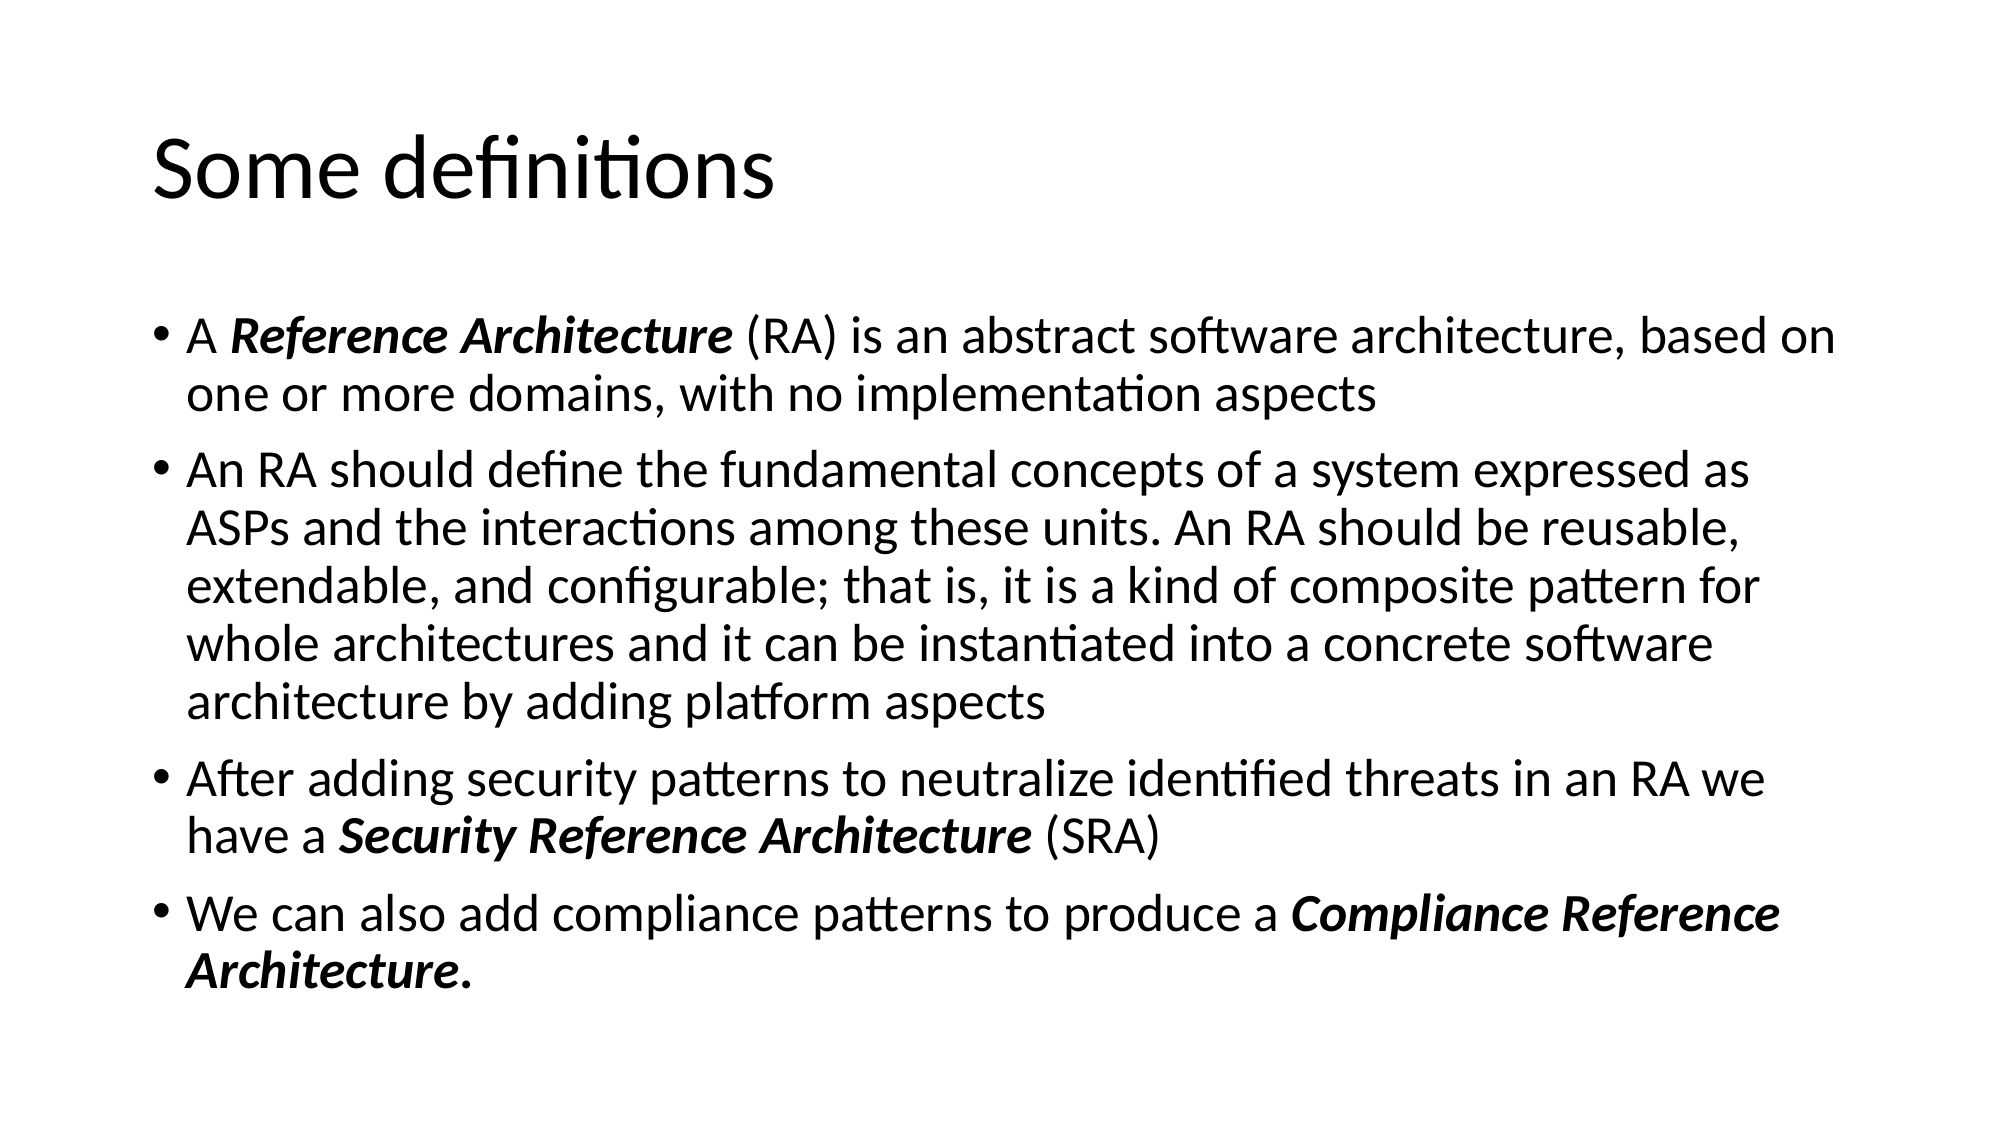

# Some definitions
A Reference Architecture (RA) is an abstract software architecture, based on one or more domains, with no implementation aspects
An RA should define the fundamental concepts of a system expressed as ASPs and the interactions among these units. An RA should be reusable, extendable, and configurable; that is, it is a kind of composite pattern for whole architectures and it can be instantiated into a concrete software architecture by adding platform aspects
After adding security patterns to neutralize identified threats in an RA we have a Security Reference Architecture (SRA)
We can also add compliance patterns to produce a Compliance Reference Architecture.